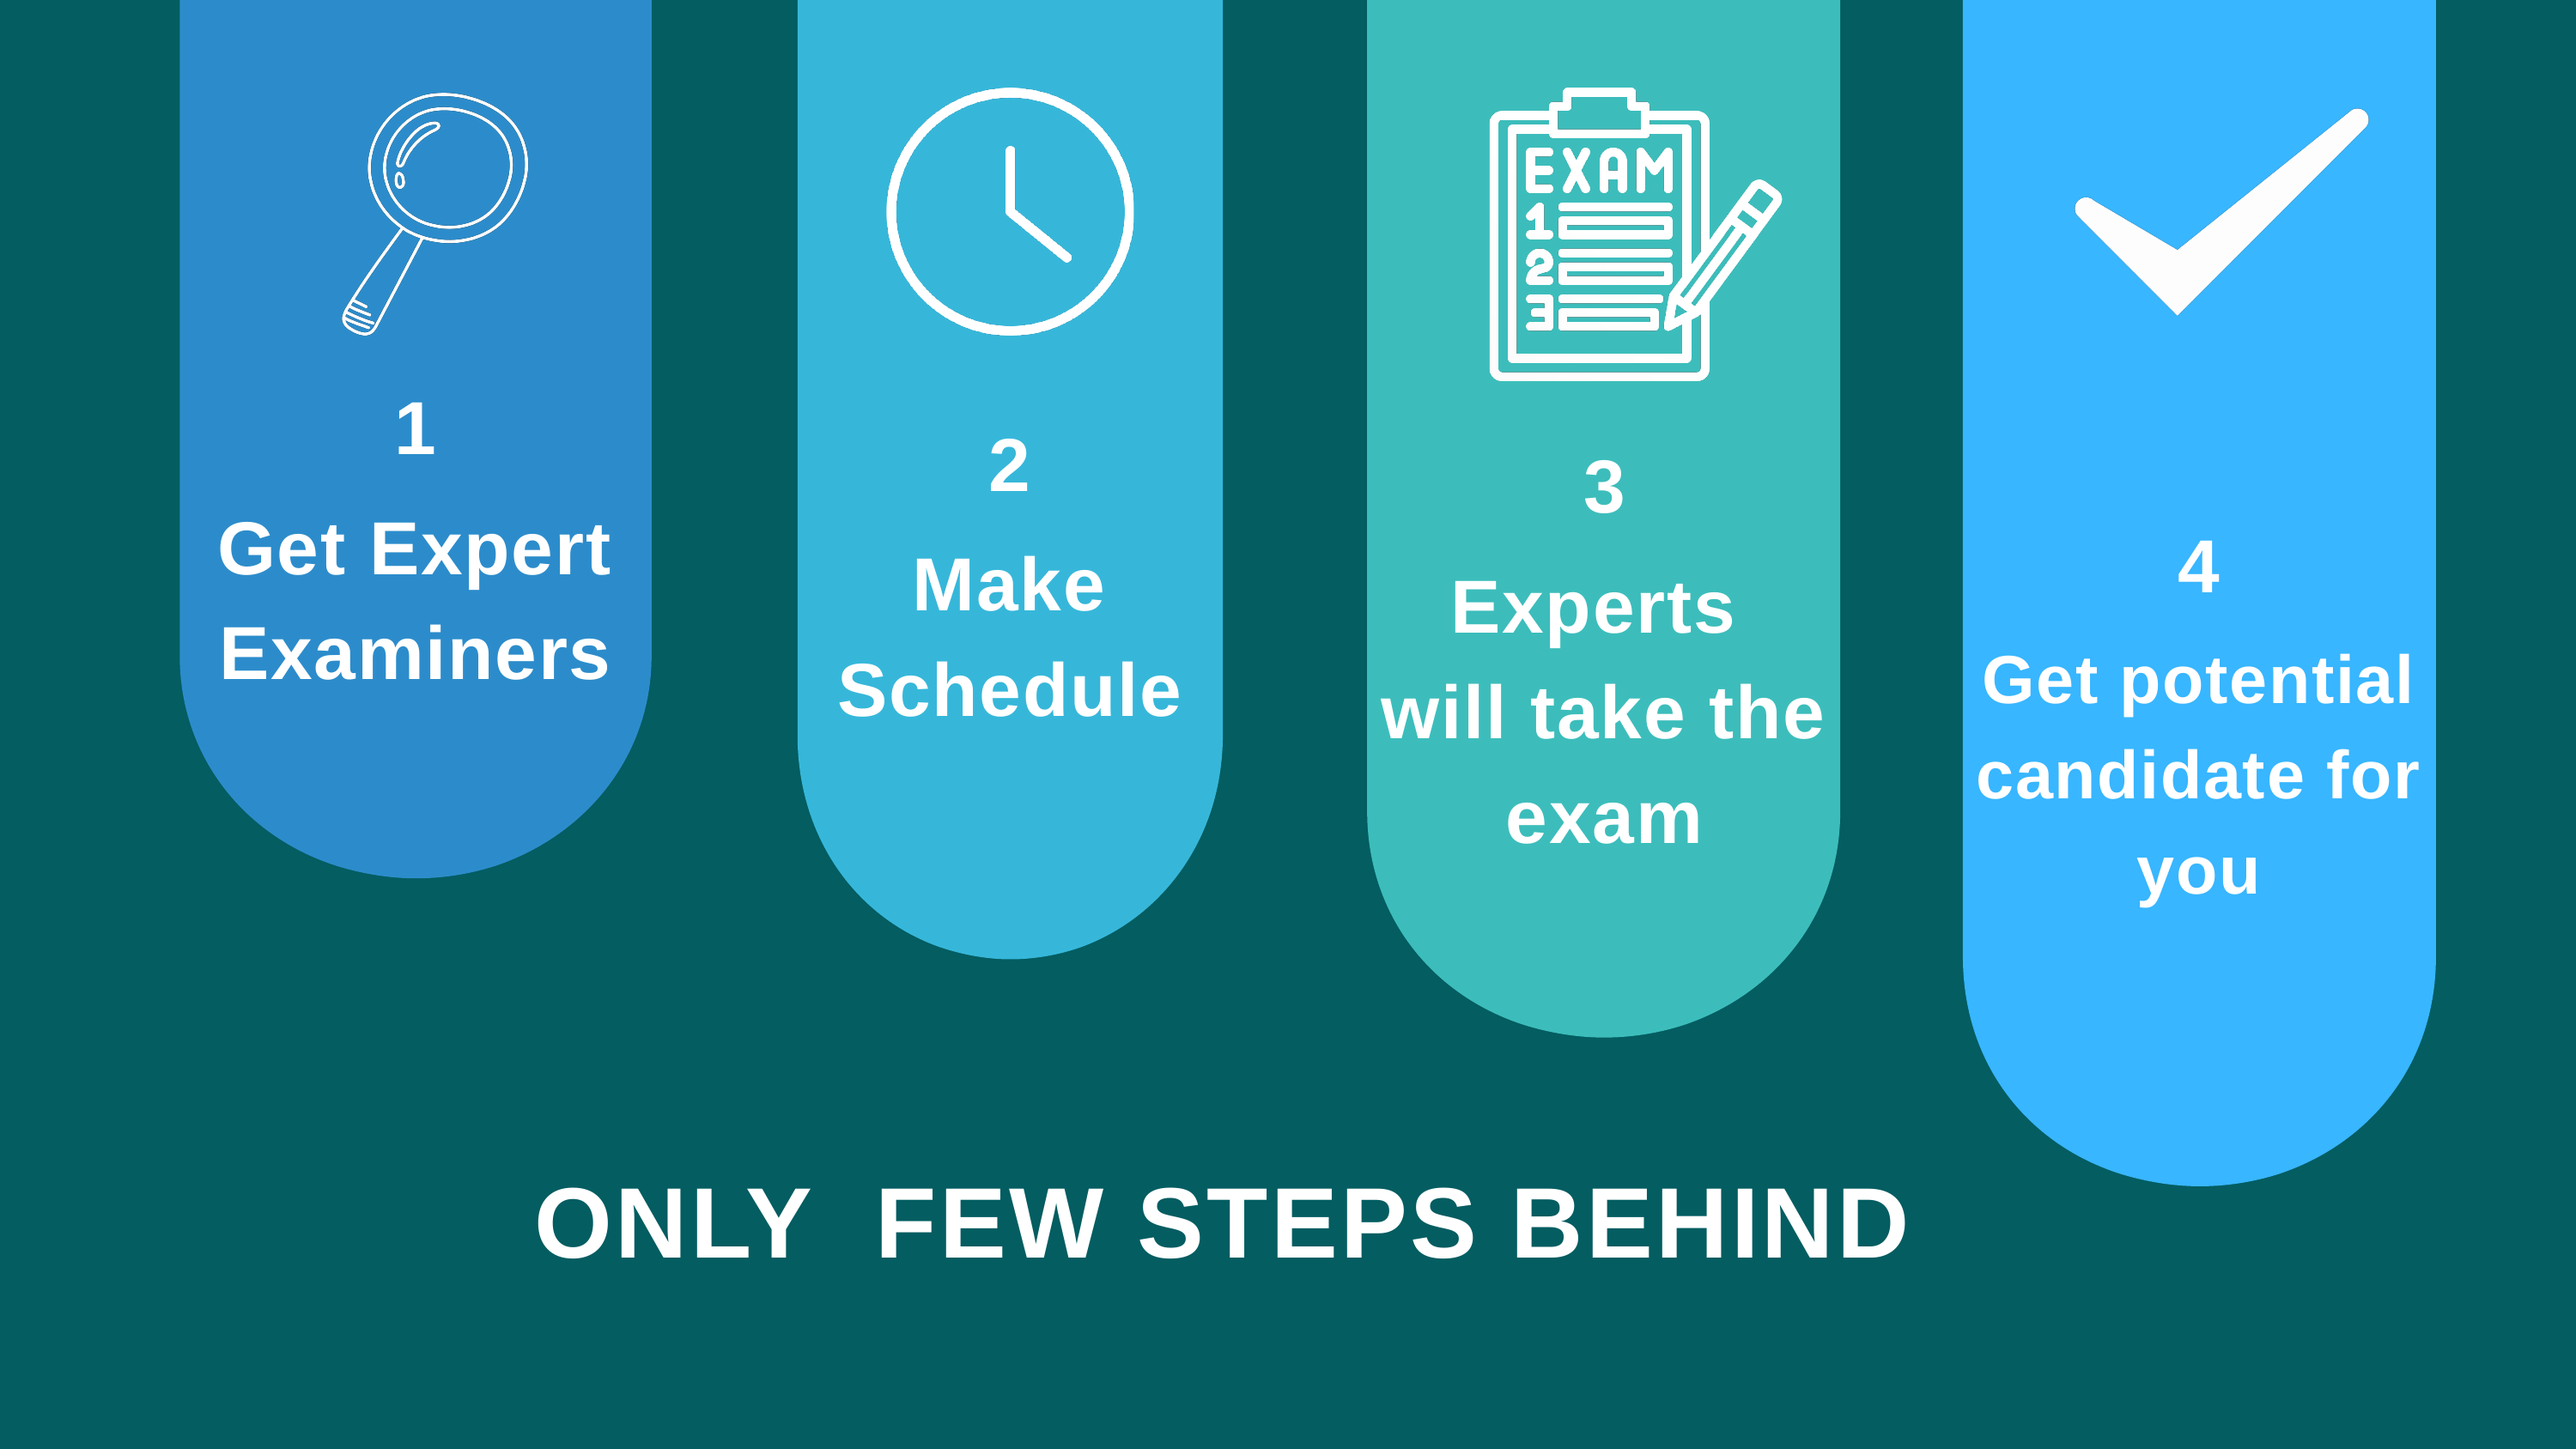

1
Get Expert Examiners

2
Make Schedule
3
Experts
will take the exam
4
Get potential candidate for you
ONLY  FEW STEPS BEHIND